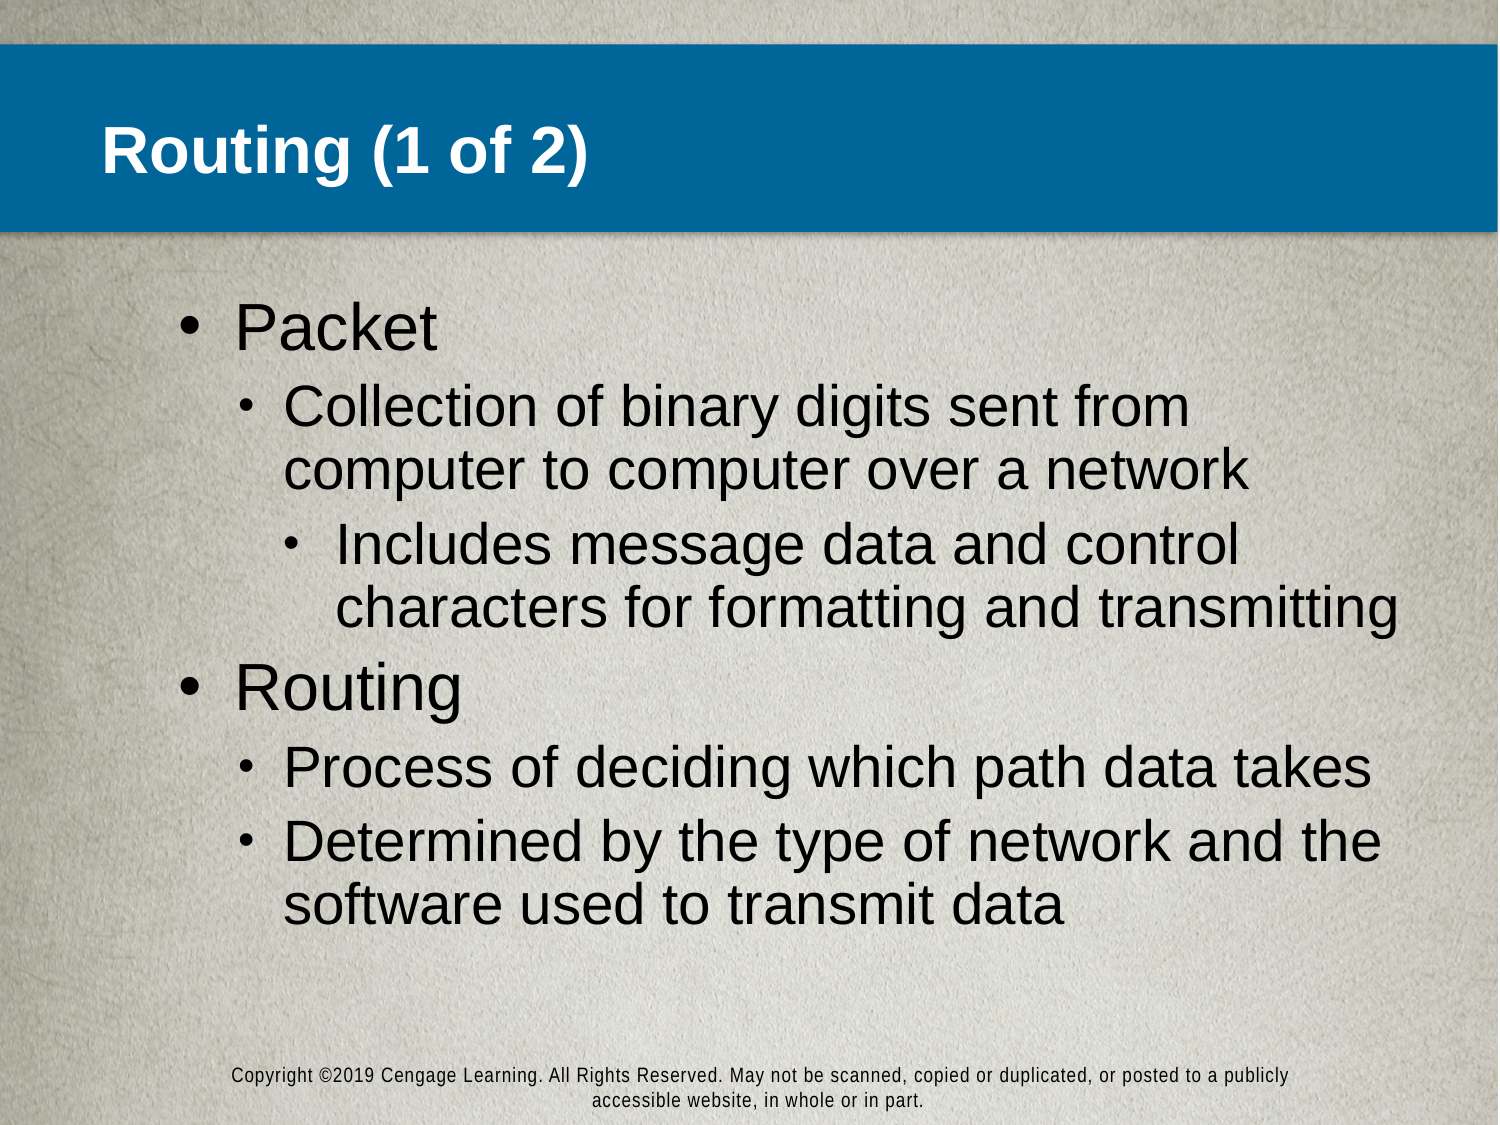

# Routing (1 of 2)
Packet
Collection of binary digits sent from computer to computer over a network
Includes message data and control characters for formatting and transmitting
Routing
Process of deciding which path data takes
Determined by the type of network and the software used to transmit data